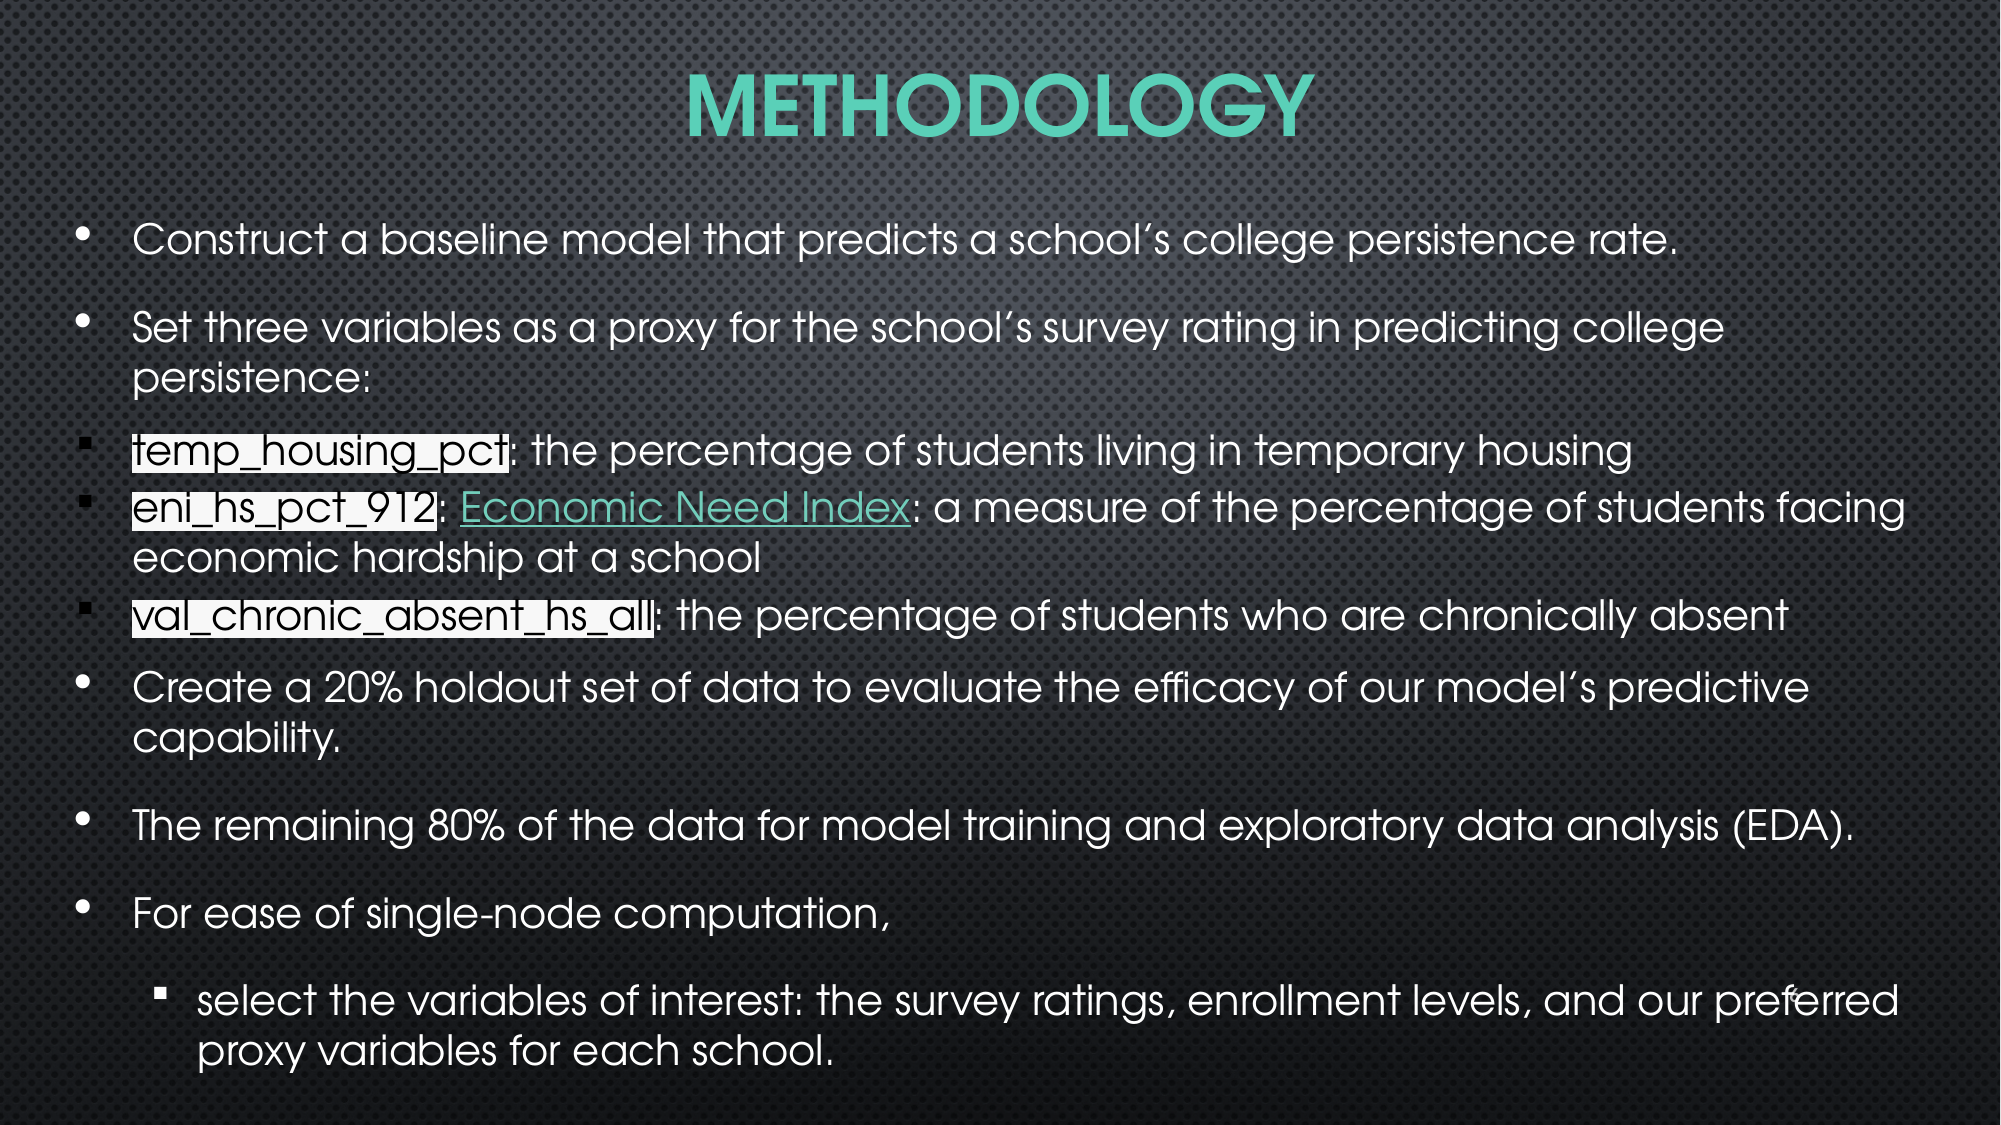

# Methodology
Construct a baseline model that predicts a school’s college persistence rate.
Set three variables as a proxy for the school’s survey rating in predicting college persistence:
temp_housing_pct: the percentage of students living in temporary housing
eni_hs_pct_912: Economic Need Index: a measure of the percentage of students facing economic hardship at a school
val_chronic_absent_hs_all: the percentage of students who are chronically absent
Create a 20% holdout set of data to evaluate the efficacy of our model’s predictive capability.
The remaining 80% of the data for model training and exploratory data analysis (EDA).
For ease of single-node computation,
select the variables of interest: the survey ratings, enrollment levels, and our preferred proxy variables for each school.
6